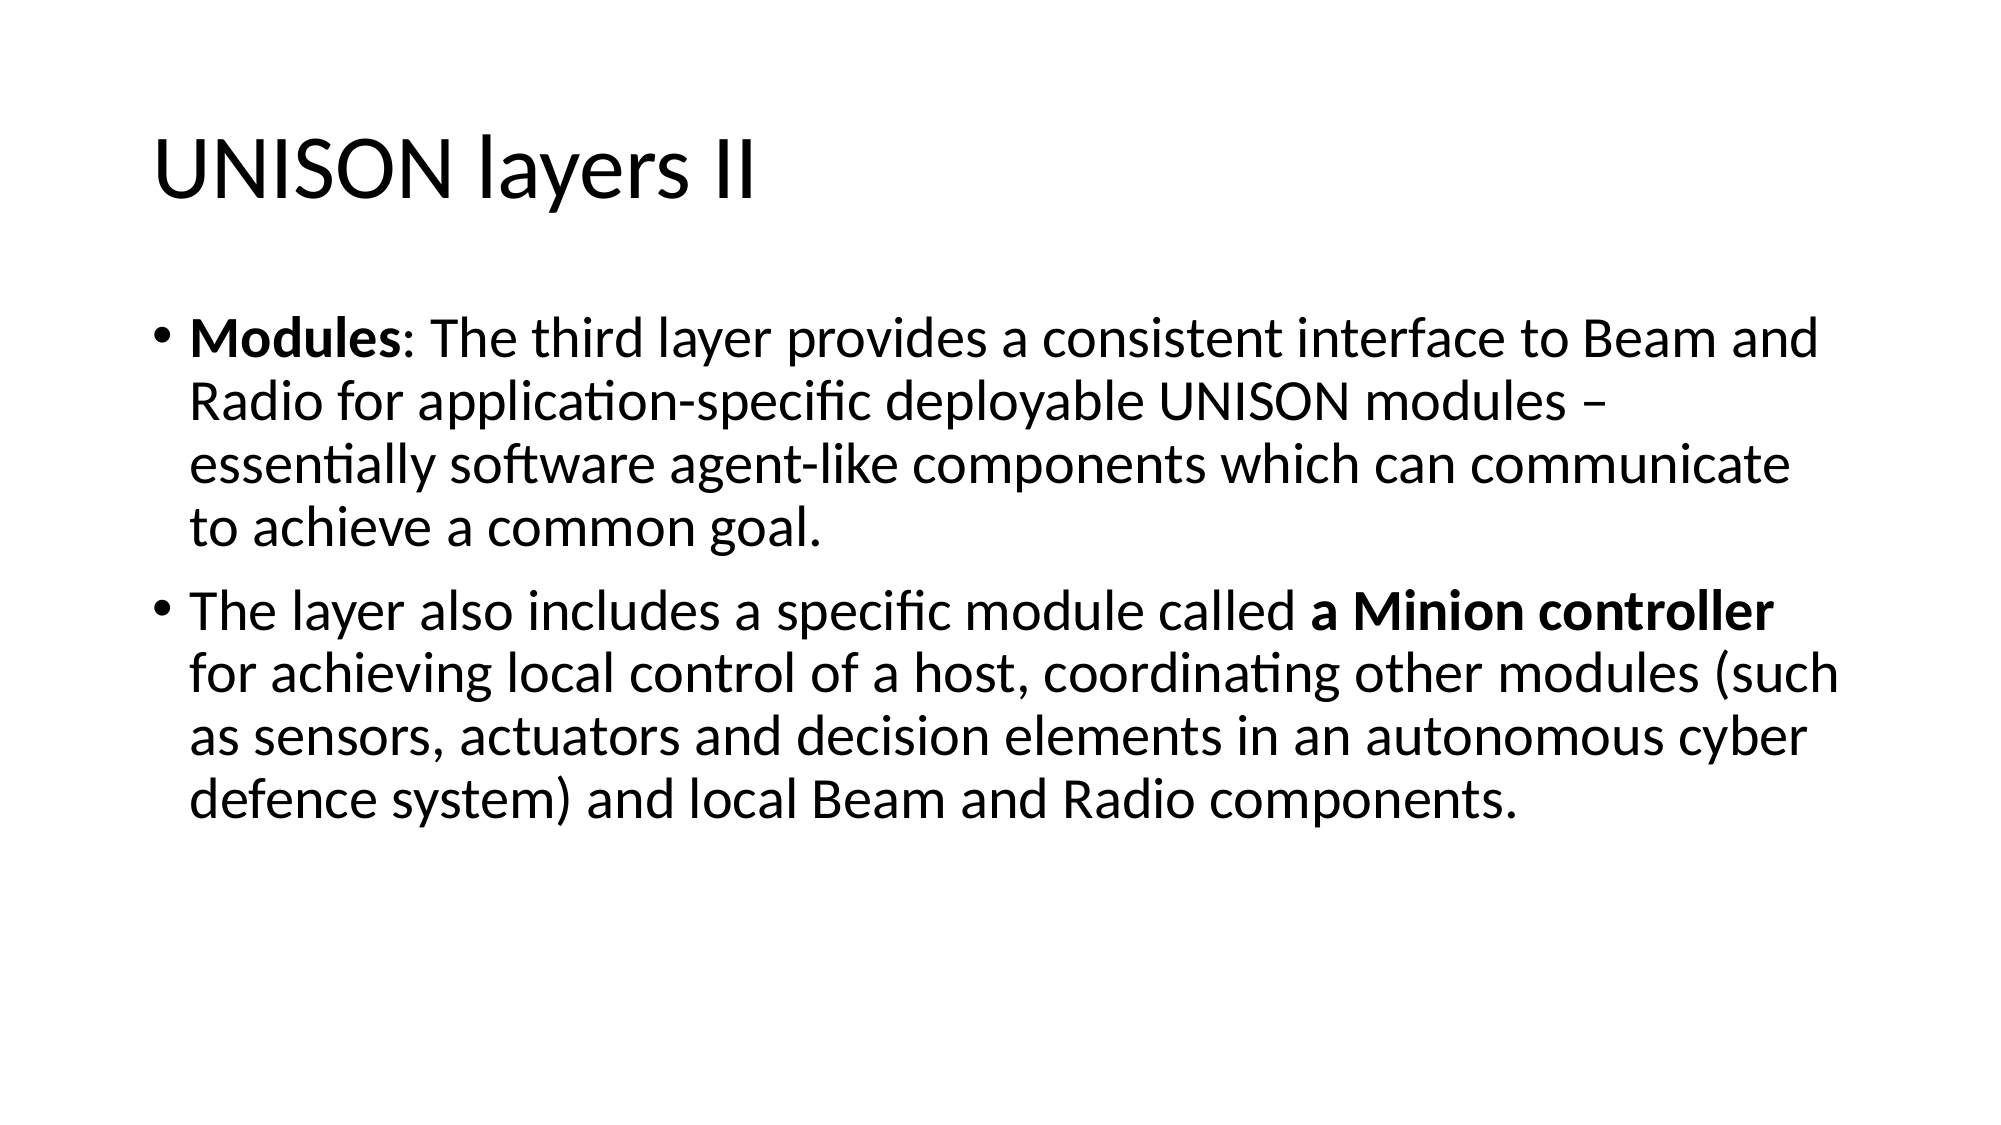

# UNISON layers II
Modules: The third layer provides a consistent interface to Beam and Radio for application-specific deployable UNISON modules – essentially software agent-like components which can communicate to achieve a common goal.
The layer also includes a specific module called a Minion controller for achieving local control of a host, coordinating other modules (such as sensors, actuators and decision elements in an autonomous cyber defence system) and local Beam and Radio components.